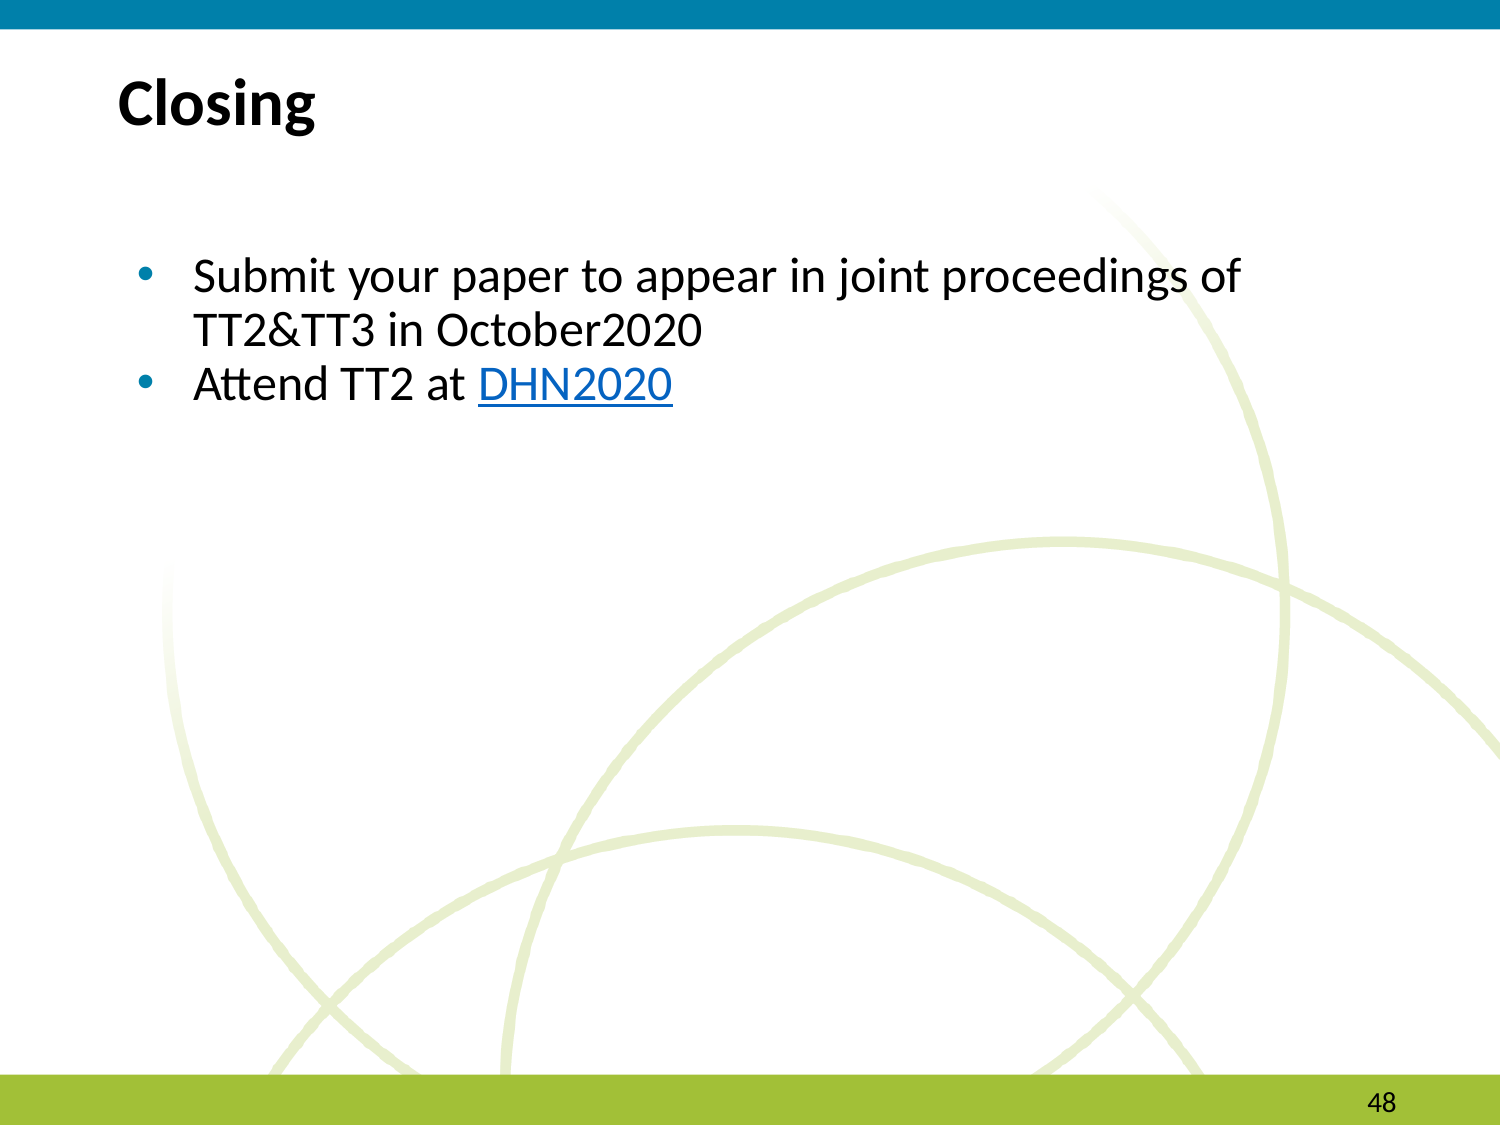

# Closing
Submit your paper to appear in joint proceedings of TT2&TT3 in October2020
Attend TT2 at DHN2020
48